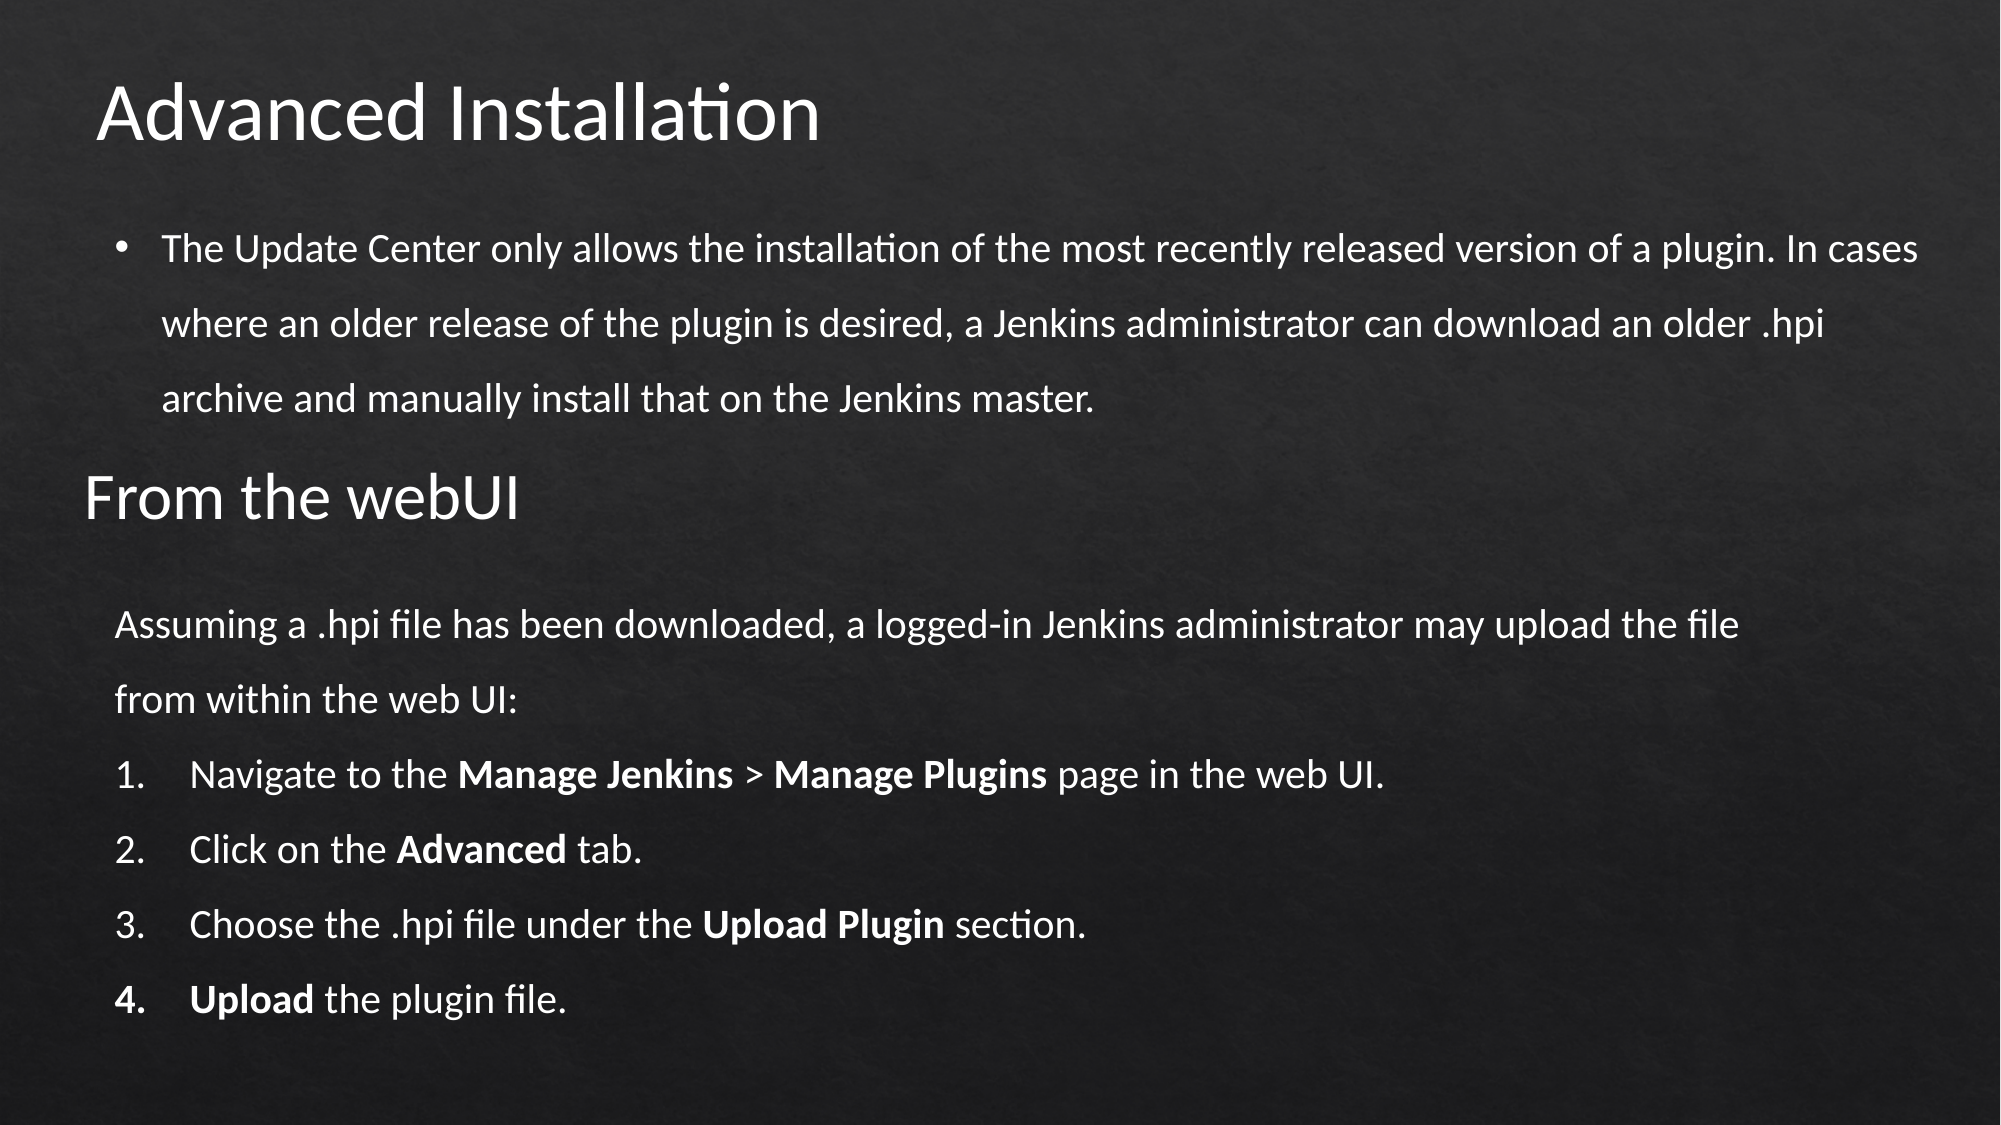

Advanced Installation
The Update Center only allows the installation of the most recently released version of a plugin. In cases where an older release of the plugin is desired, a Jenkins administrator can download an older .hpi archive and manually install that on the Jenkins master.
From the webUI
Assuming a .hpi file has been downloaded, a logged-in Jenkins administrator may upload the file
from within the web UI:
Navigate to the Manage Jenkins > Manage Plugins page in the web UI.
Click on the Advanced tab.
Choose the .hpi file under the Upload Plugin section.
Upload the plugin file.